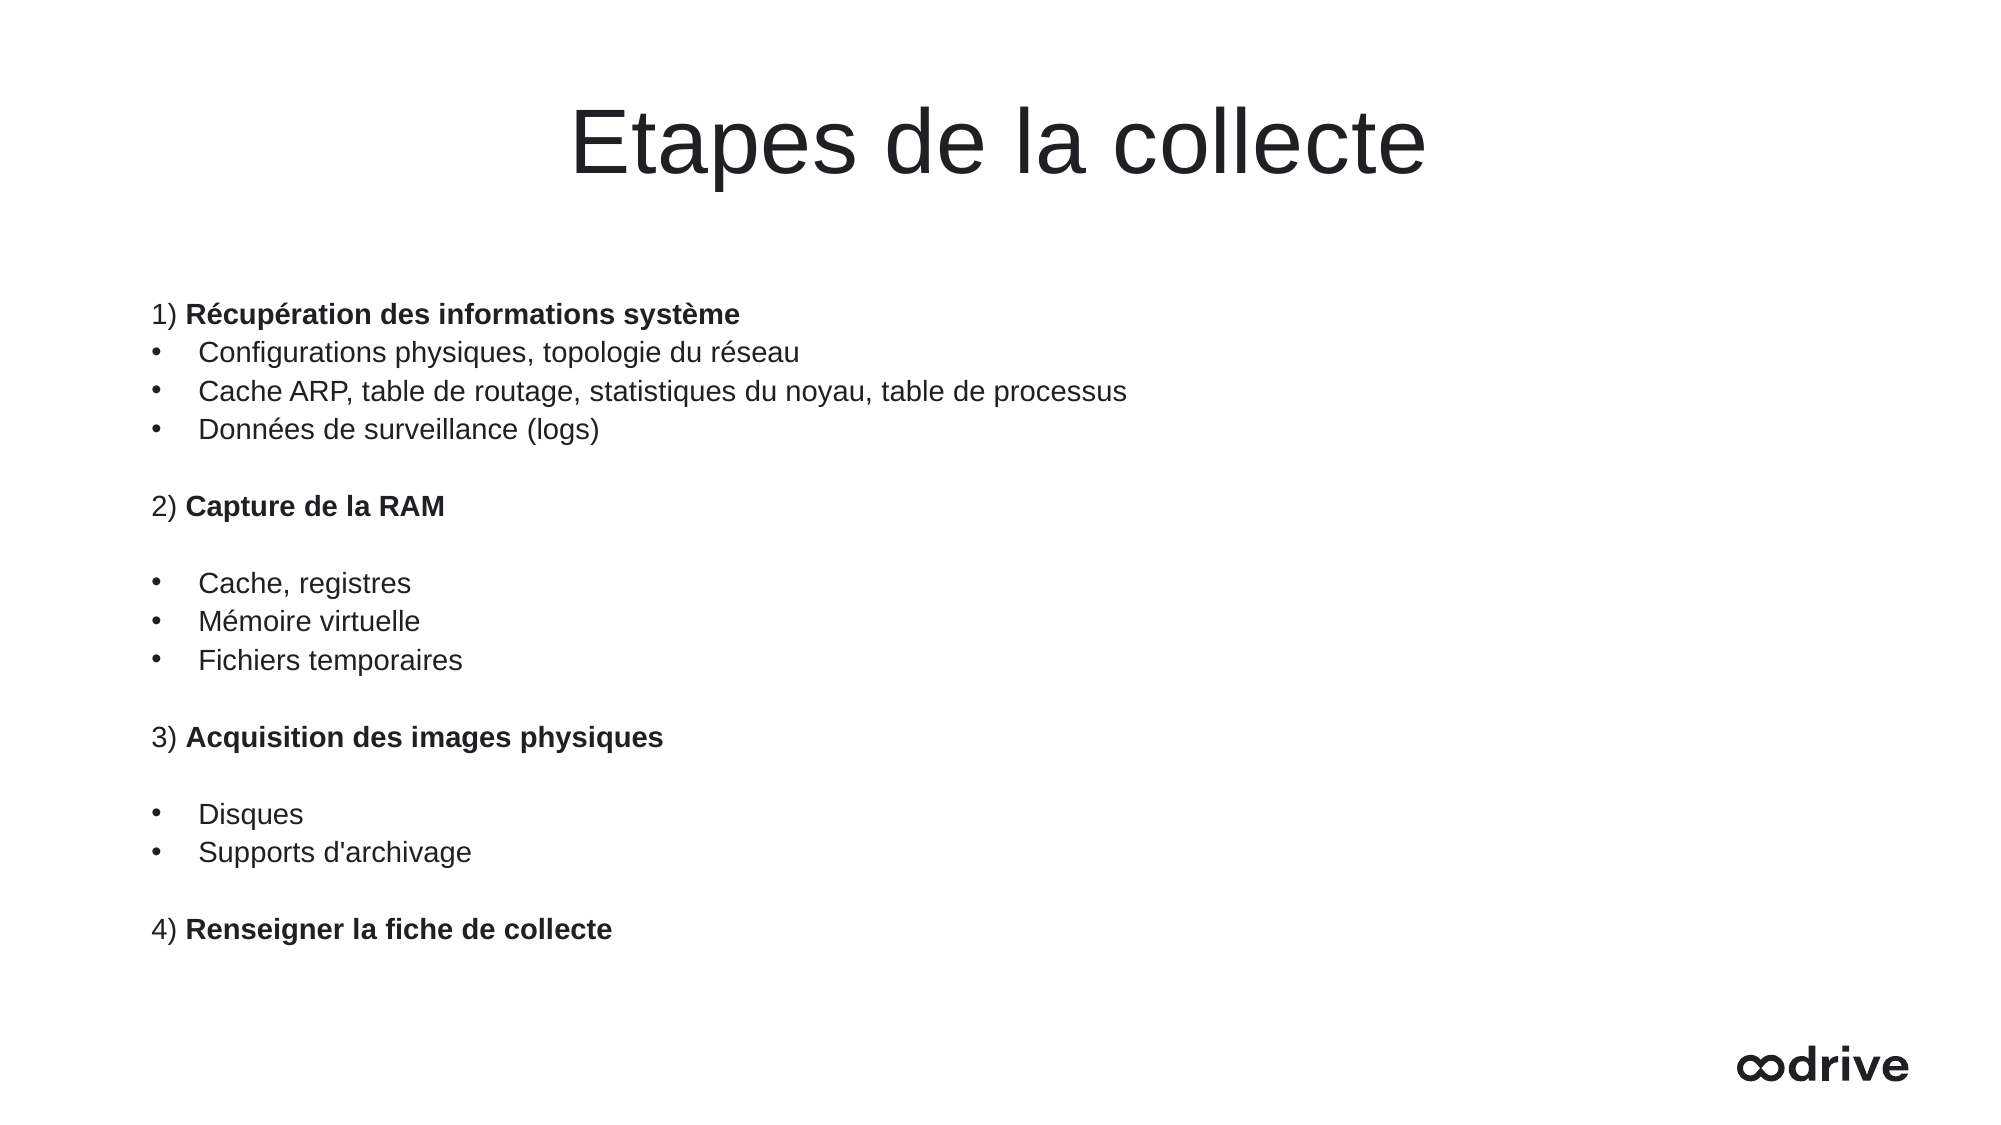

# Etapes de la collecte

1) Récupération des informations système
Configurations physiques, topologie du réseau
Cache ARP, table de routage, statistiques du noyau, table de processus
Données de surveillance (logs)

2) Capture de la RAM

Cache, registres
Mémoire virtuelle
Fichiers temporaires

3) Acquisition des images physiques

Disques
Supports d'archivage

4) Renseigner la fiche de collecte